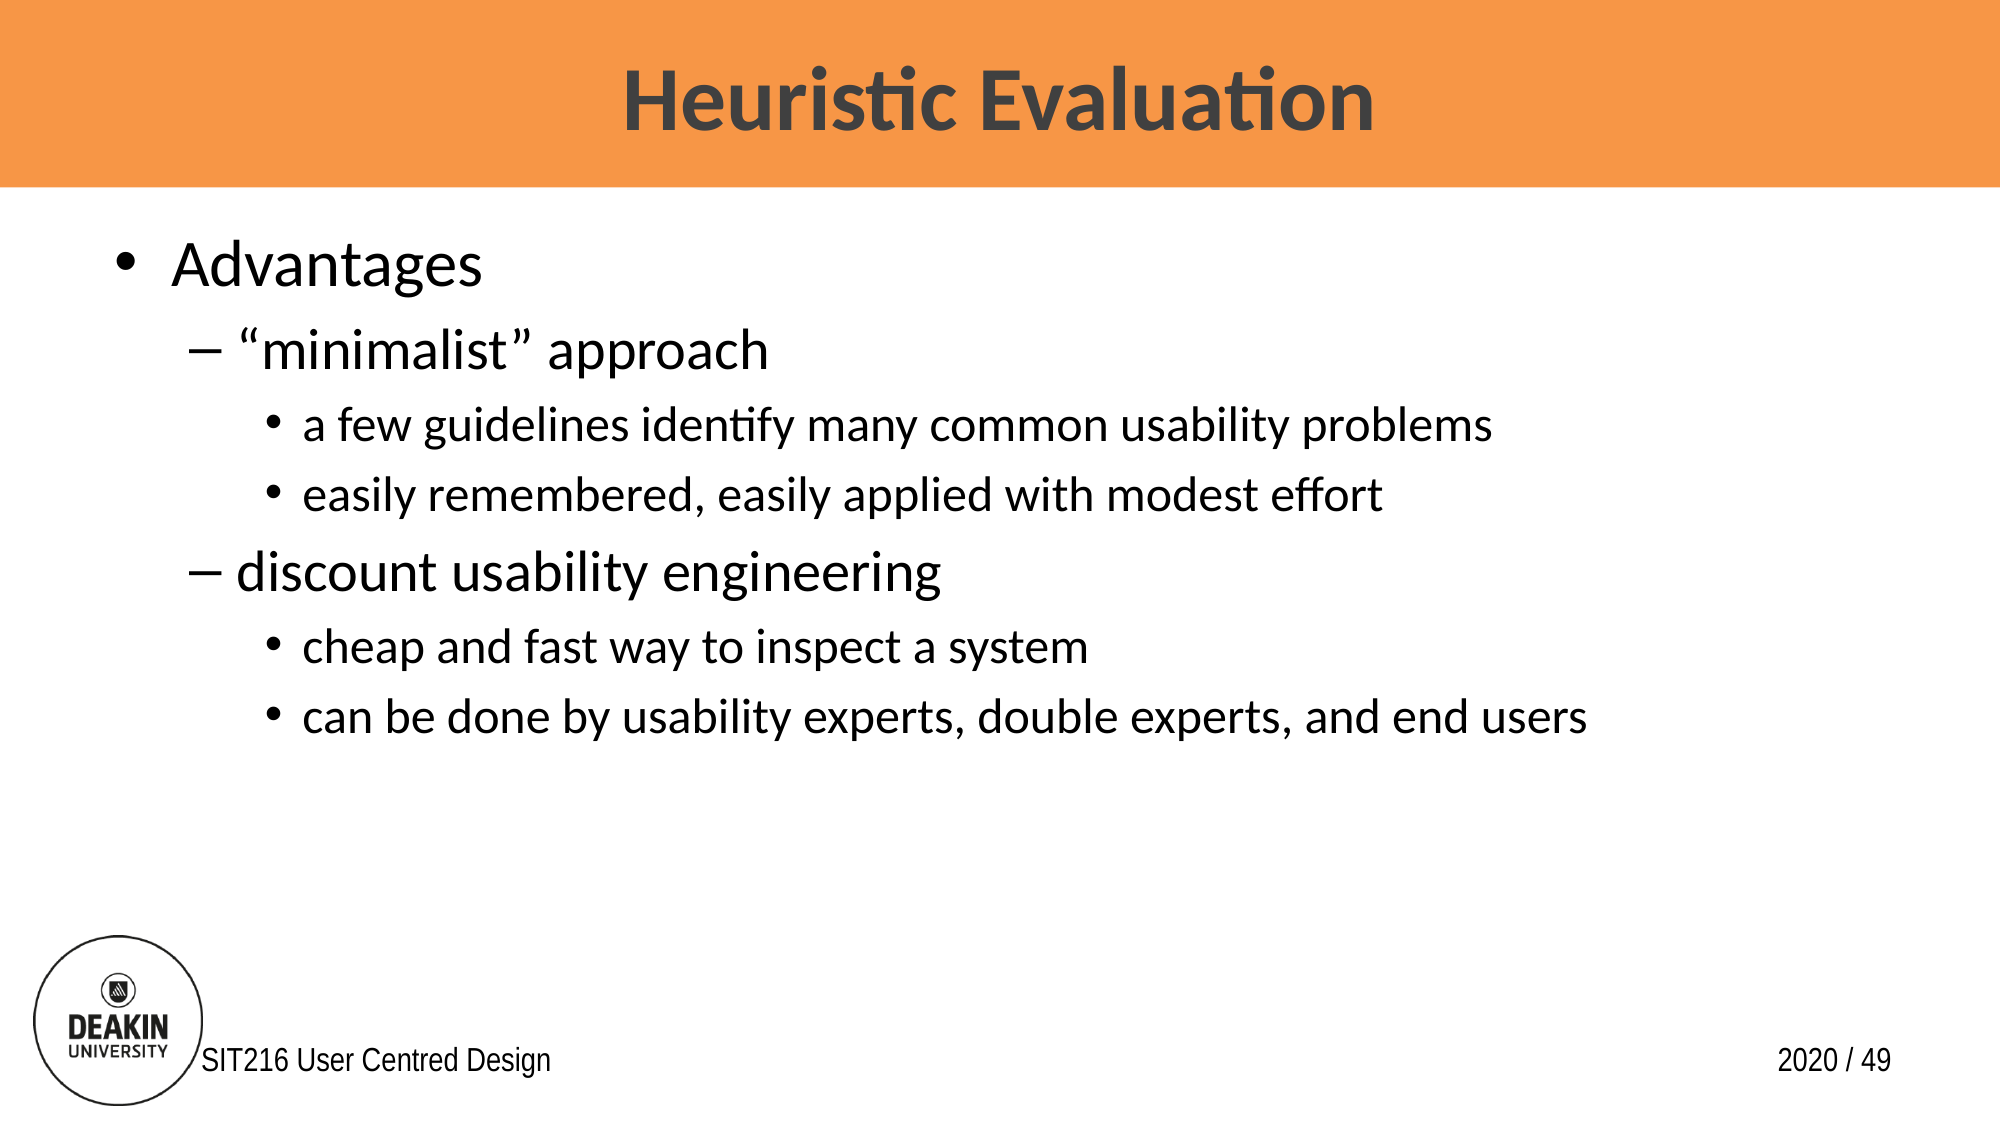

# Heuristic Evaluation
Advantages
“minimalist” approach
a few guidelines identify many common usability problems
easily remembered, easily applied with modest effort
discount usability engineering
cheap and fast way to inspect a system
can be done by usability experts, double experts, and end users